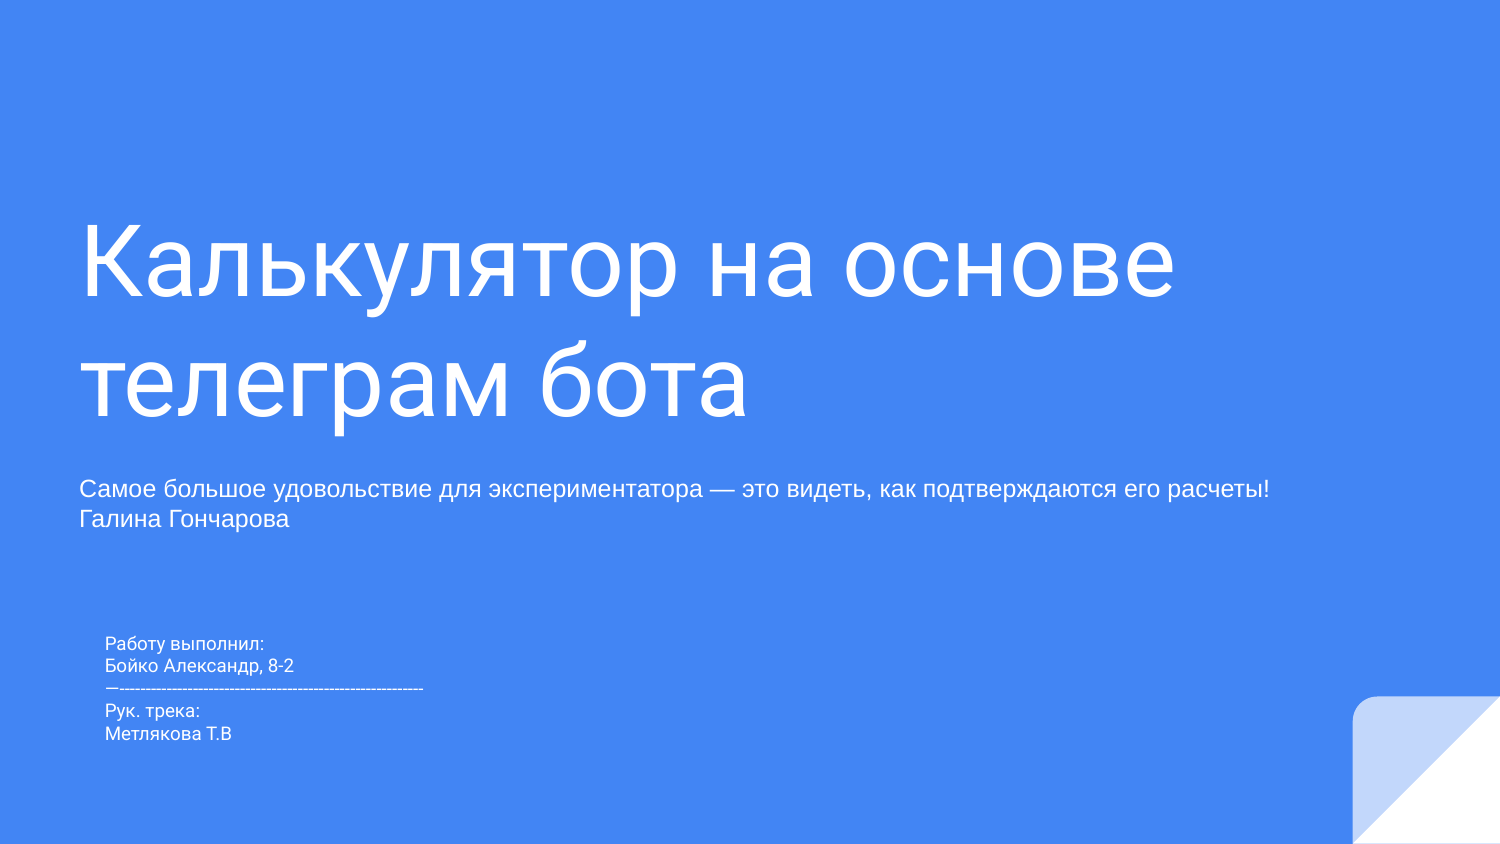

# Калькулятор на основе телеграм бота
Самое большое удовольствие для экспериментатора — это видеть, как подтверждаются его расчеты!
Галина Гончарова
Работу выполнил:
Бойко Александр, 8-2
—----------------------------------------------------------
Рук. трека:
Метлякова Т.В